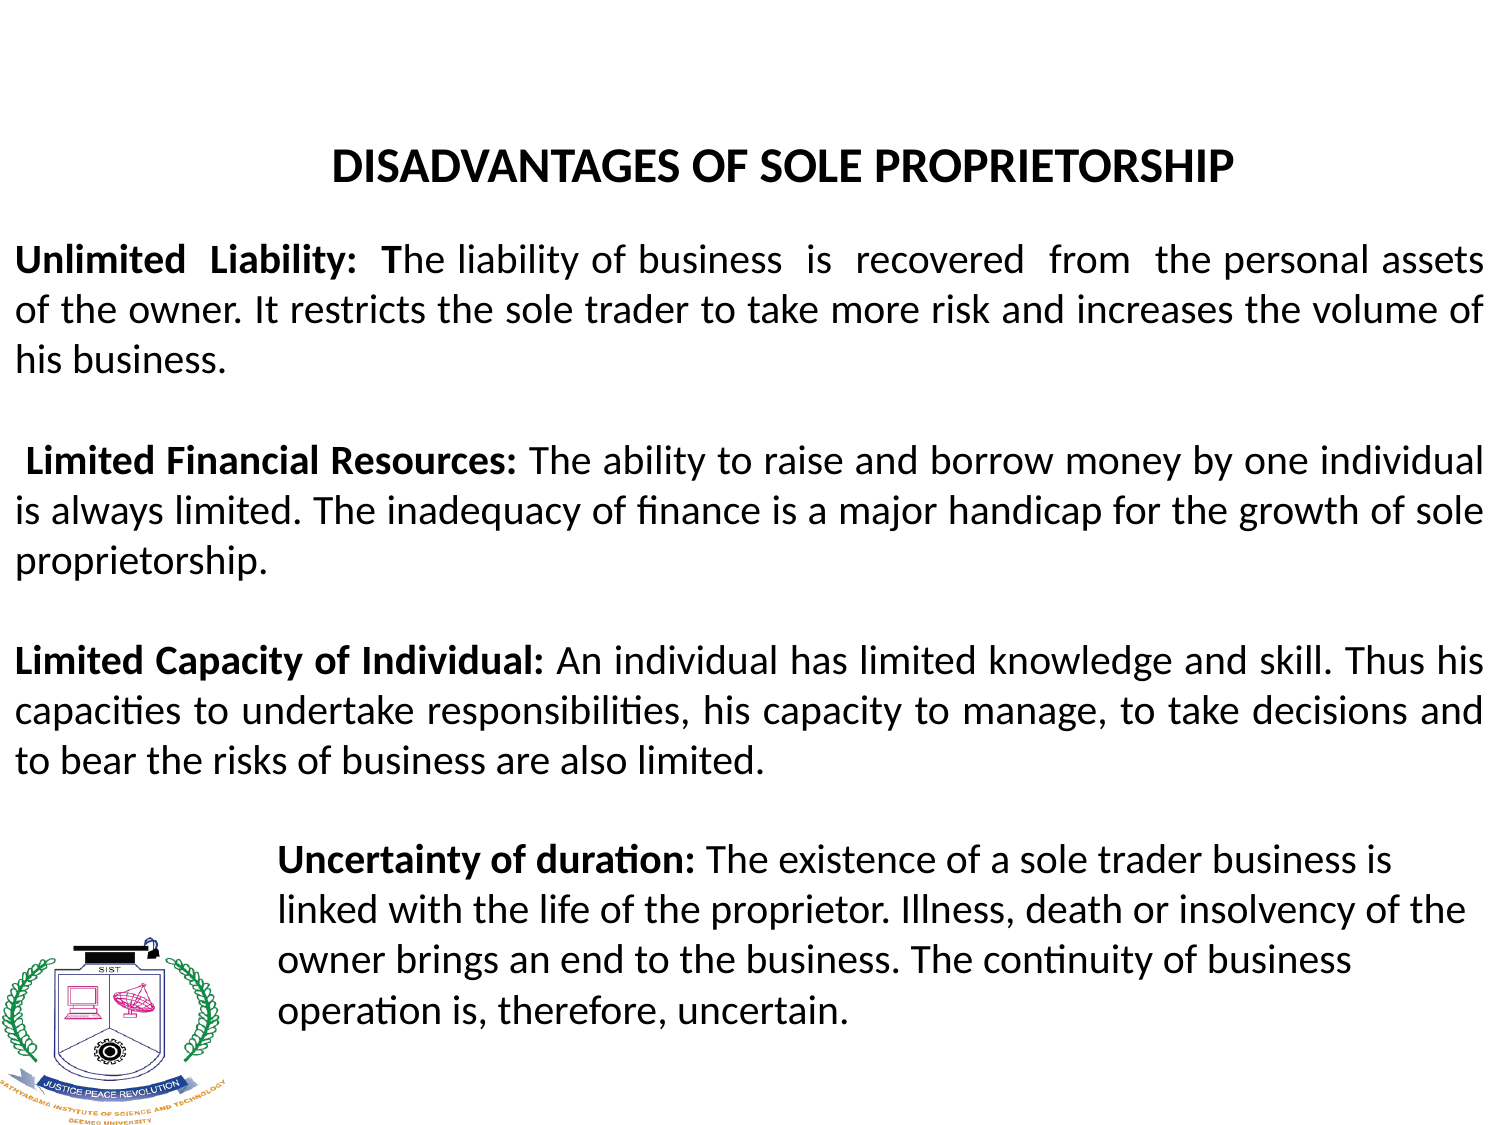

DISADVANTAGES OF SOLE PROPRIETORSHIP
Unlimited  Liability:  The liability of business  is  recovered  from  the personal assets of the owner. It restricts the sole trader to take more risk and increases the volume of his business.

 Limited Financial Resources: The ability to raise and borrow money by one individual is always limited. The inadequacy of finance is a major handicap for the growth of sole proprietorship.

Limited Capacity of Individual: An individual has limited knowledge and skill. Thus his capacities to undertake responsibilities, his capacity to manage, to take decisions and to bear the risks of business are also limited.

Uncertainty of duration: The existence of a sole trader business is linked with the life of the proprietor. Illness, death or insolvency of the owner brings an end to the business. The continuity of business operation is, therefore, uncertain.